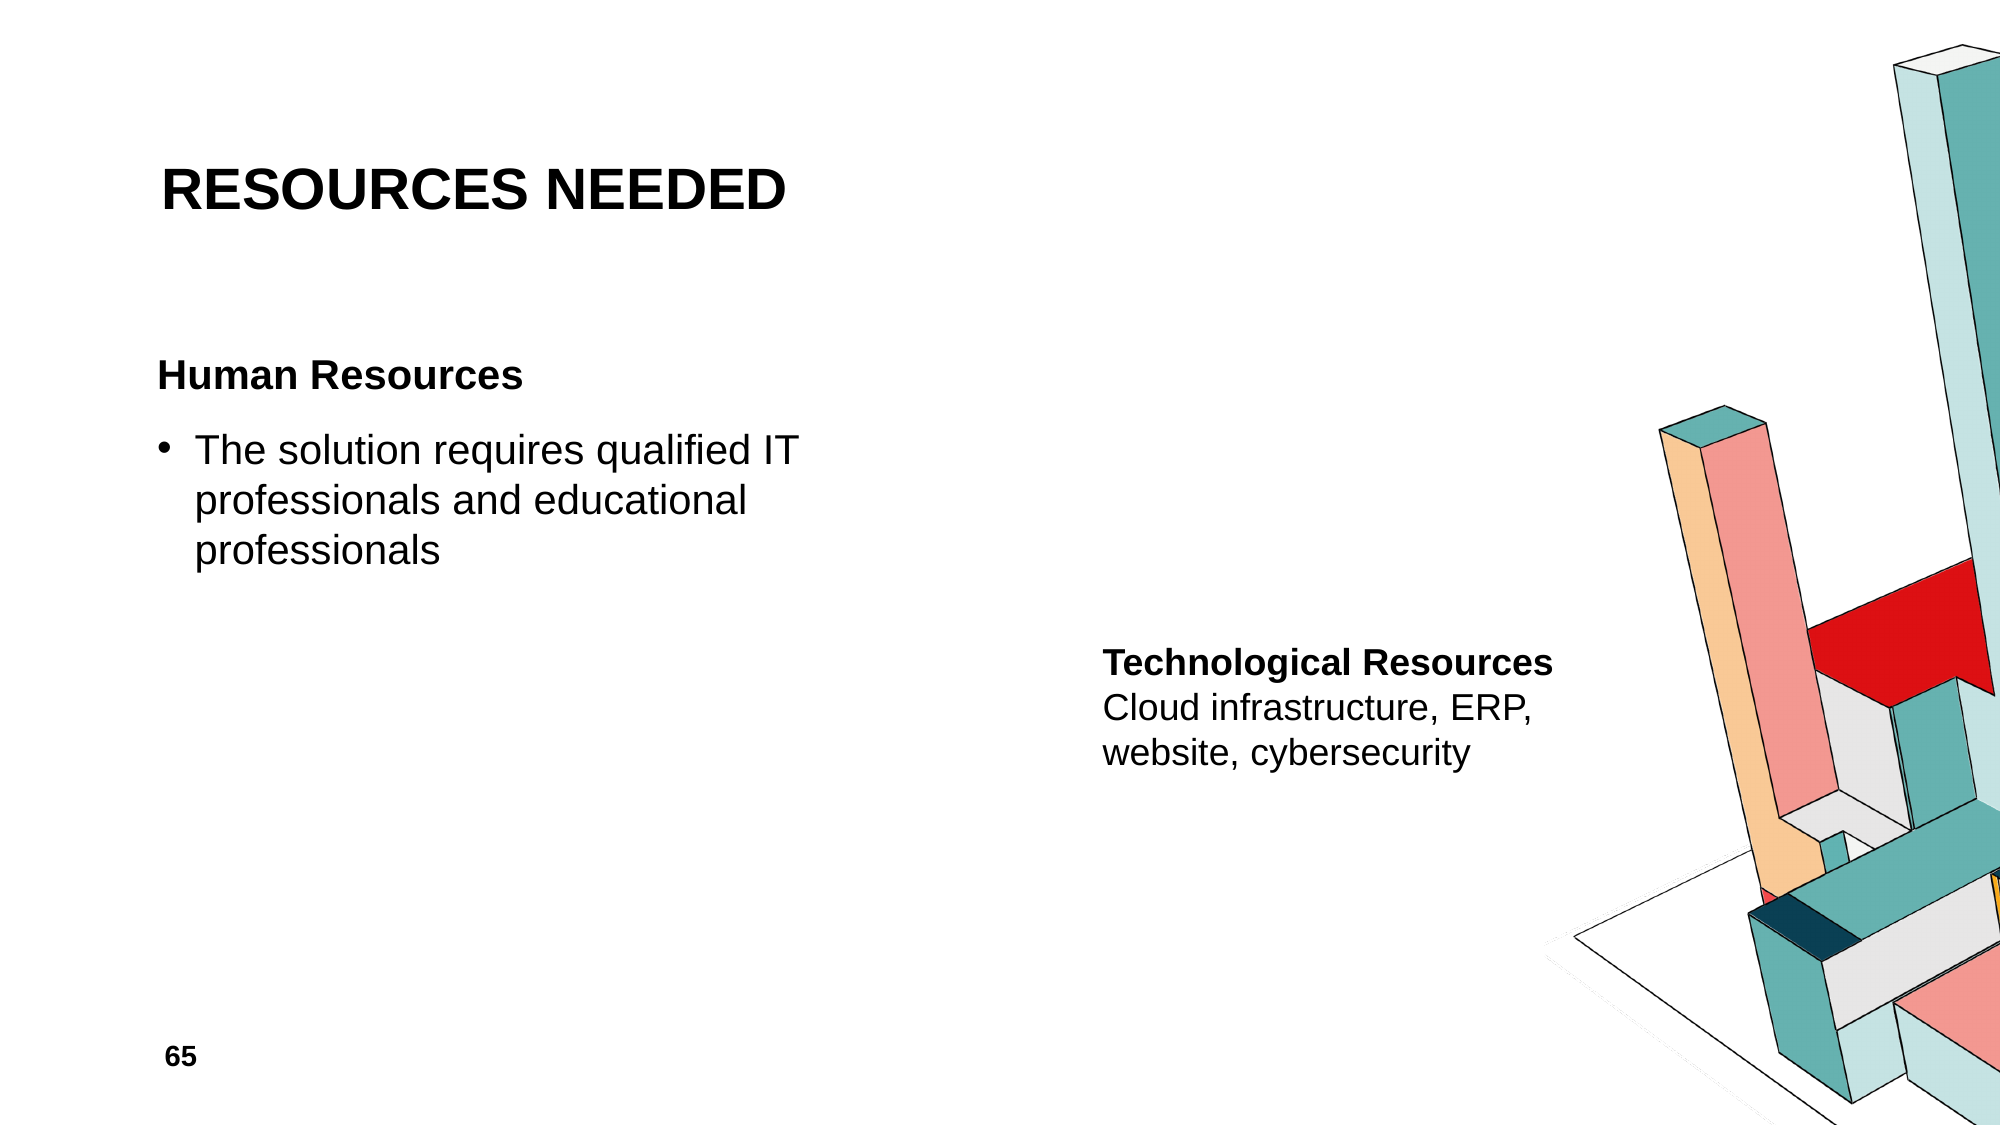

# Resources Needed
Human Resources
The solution requires qualified IT professionals and educational professionals
Technological Resources
Cloud infrastructure, ERP, website, cybersecurity
65